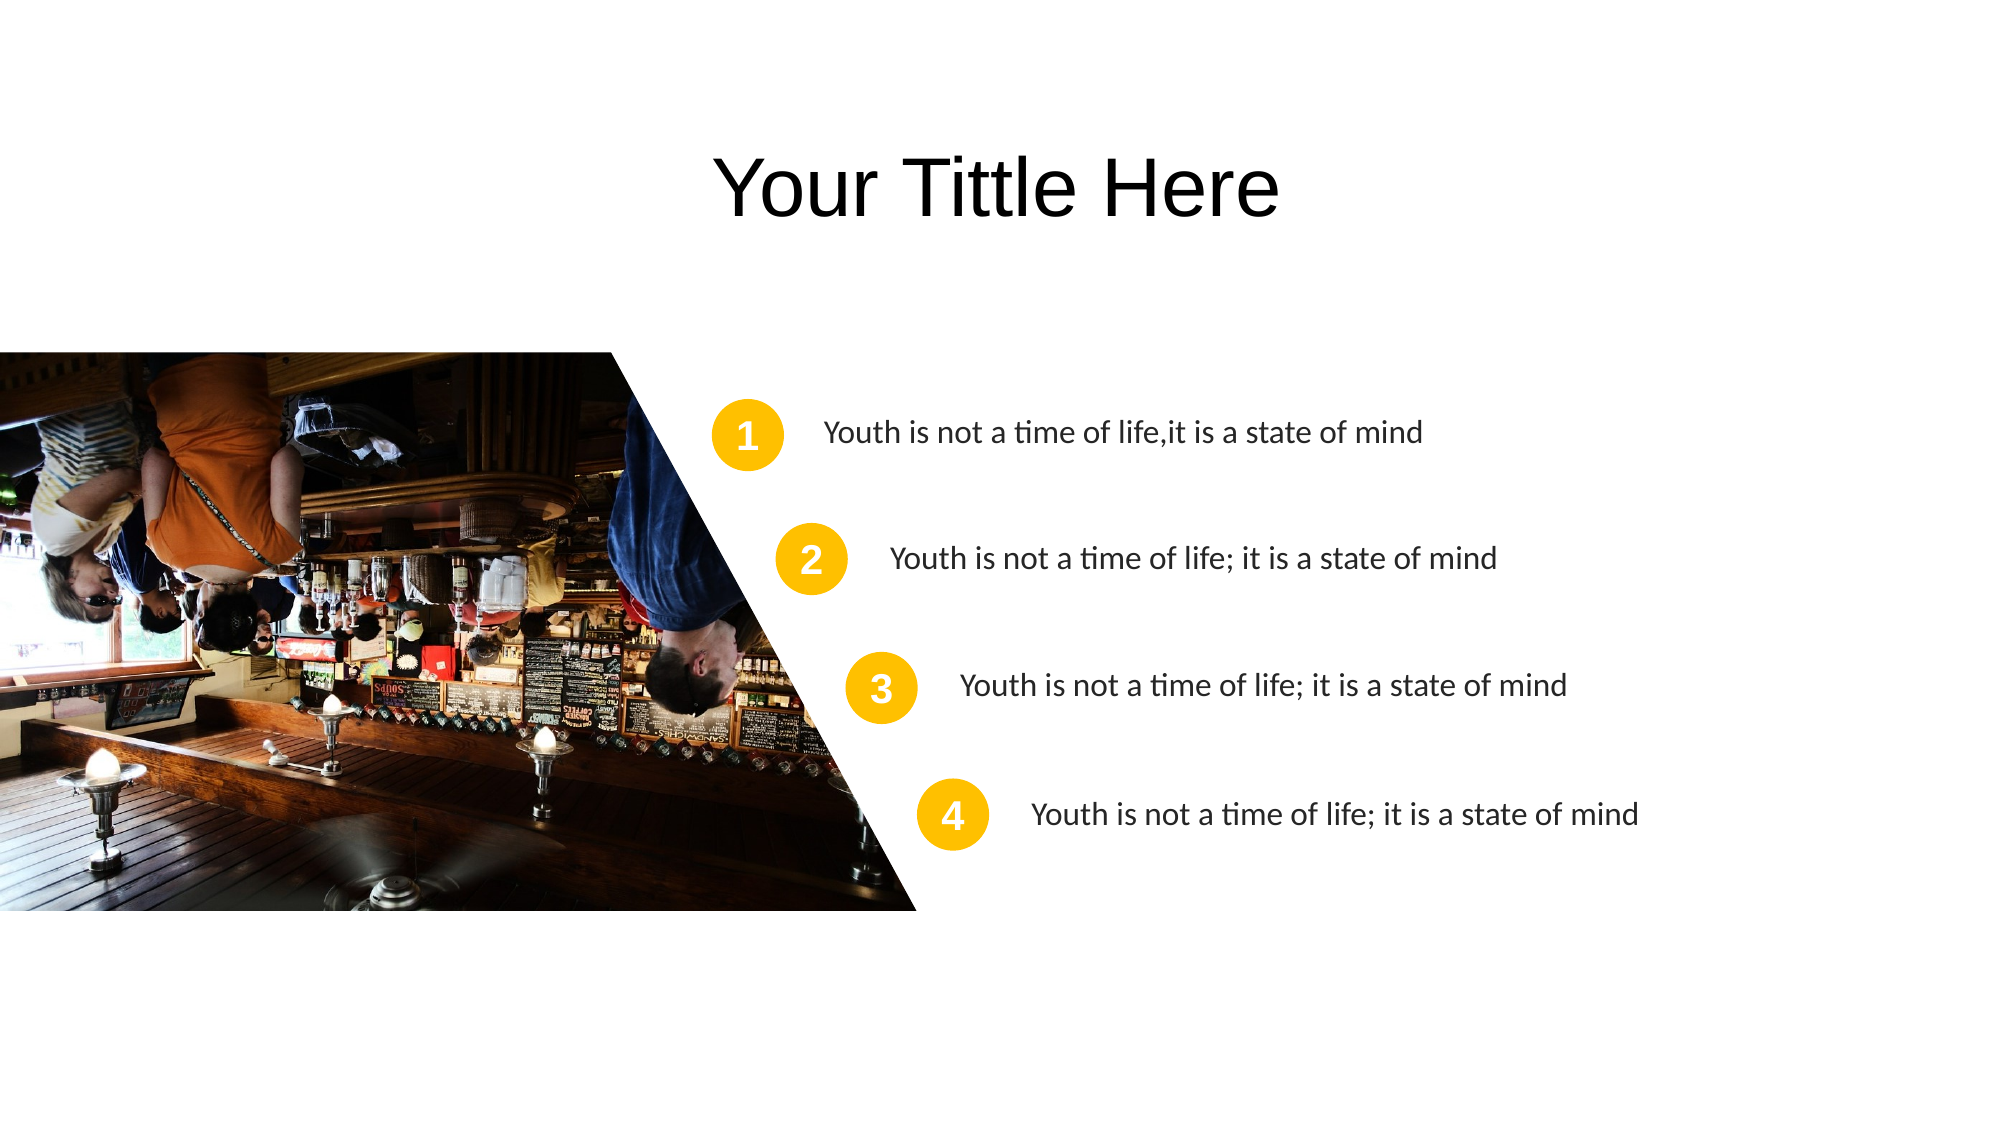

Your Tittle Here

Youth is not a time of life,it is a state of mind

1

Youth is not a time of life; it is a state of mind
2
Youth is not a time of life; it is a state of mind

3

Youth is not a time of life; it is a state of mind
4